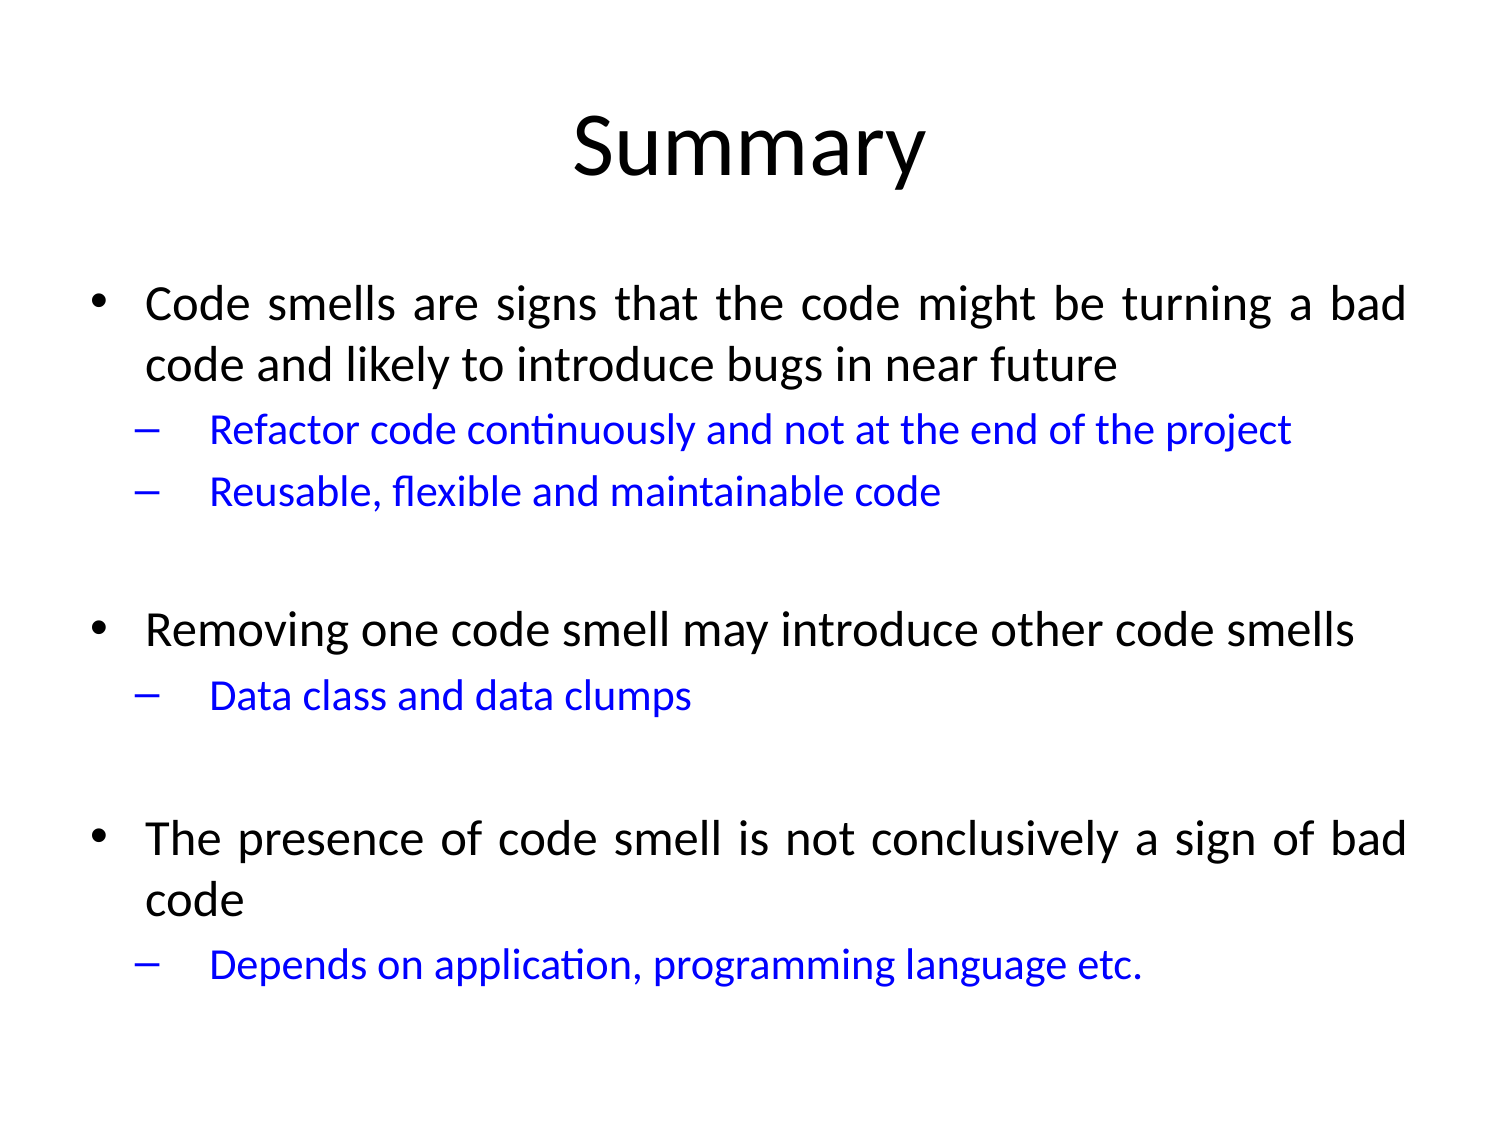

# Summary
Code smells are signs that the code might be turning a bad code and likely to introduce bugs in near future
Refactor code continuously and not at the end of the project
Reusable, flexible and maintainable code

Removing one code smell may introduce other code smells
Data class and data clumps

The presence of code smell is not conclusively a sign of bad code
Depends on application, programming language etc.